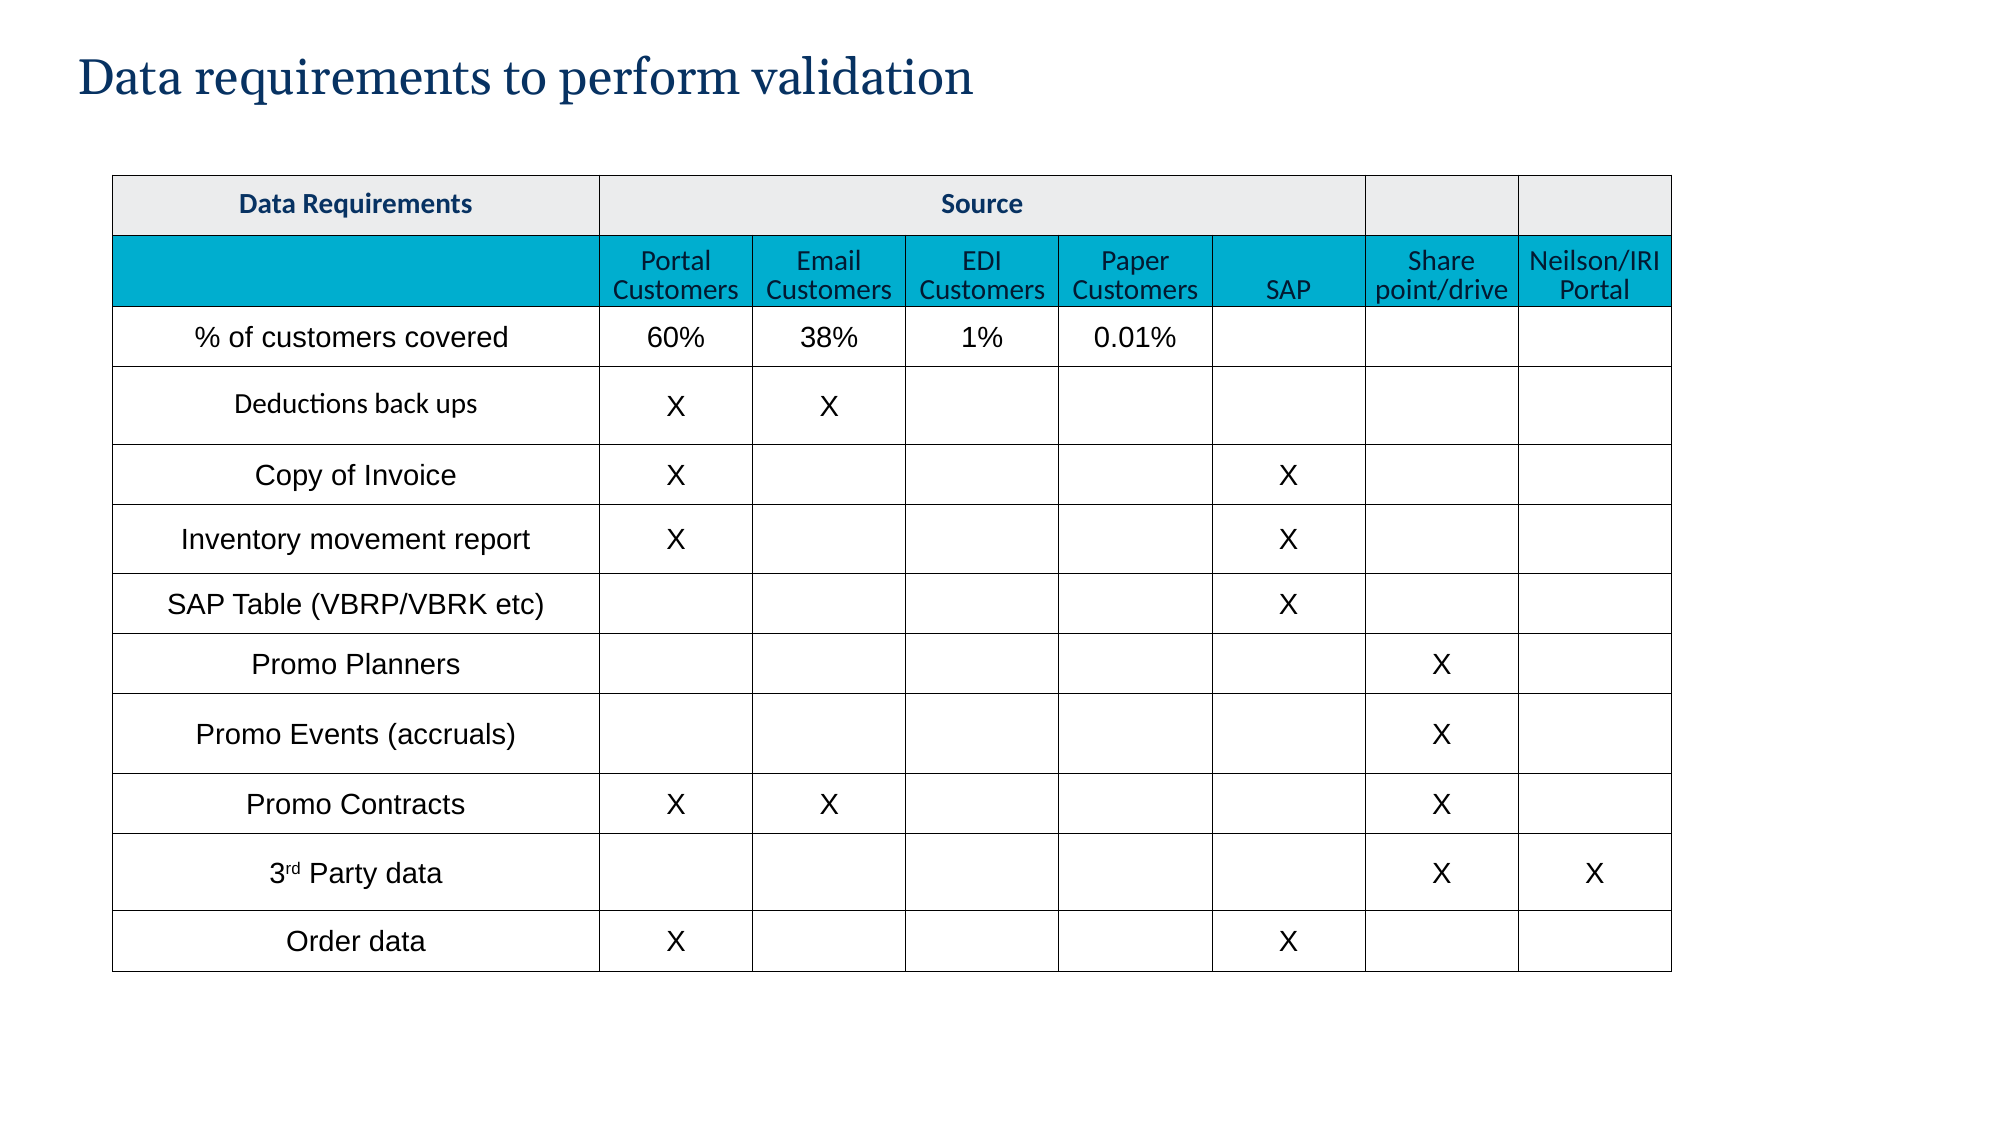

Data requirements to perform validation
| Data Requirements | Source |  |  |  |  |  |  |
| --- | --- | --- | --- | --- | --- | --- | --- |
|  | Portal Customers | Email Customers | EDI Customers | Paper Customers | SAP | Share point/drive | Neilson/IRI Portal |
| % of customers covered | 60% | 38% | 1% | 0.01% |  |  |  |
| Deductions back ups | X | X |  |  |  |  |  |
| Copy of Invoice | X |  |  |  | X |  |  |
| Inventory movement report | X |  |  |  | X |  |  |
| SAP Table (VBRP/VBRK etc) |  |  |  |  | X |  |  |
| Promo Planners |  |  |  |  |  | X |  |
| Promo Events (accruals) |  |  |  |  |  | X |  |
| Promo Contracts | X | X |  |  |  | X |  |
| 3rd Party data |  |  |  |  |  | X | X |
| Order data | X |  |  |  | X |  |  |